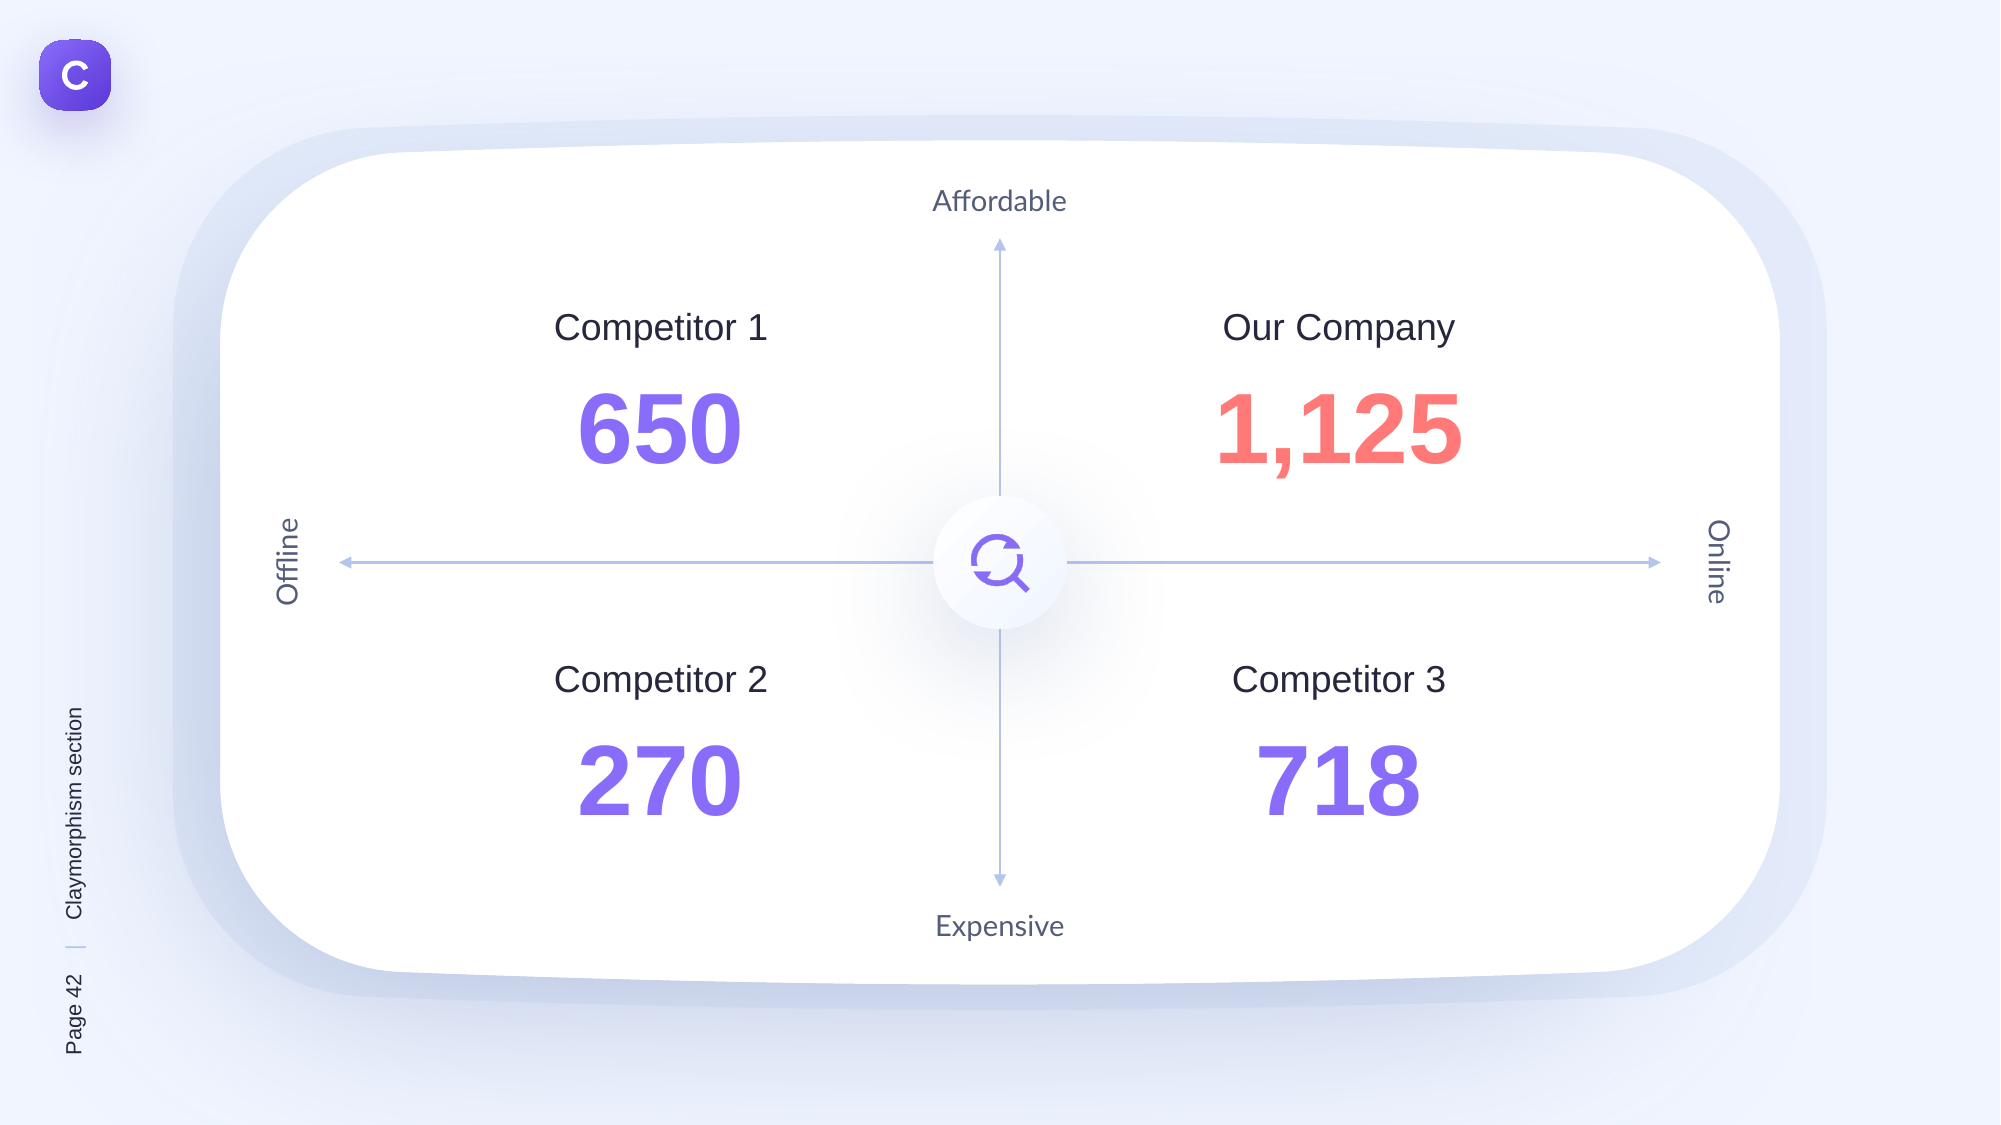

Affordable
Competitor 1
650
Our Company
1,125

Offline
Online
Competitor 2
270
Competitor 3
718
Expensive